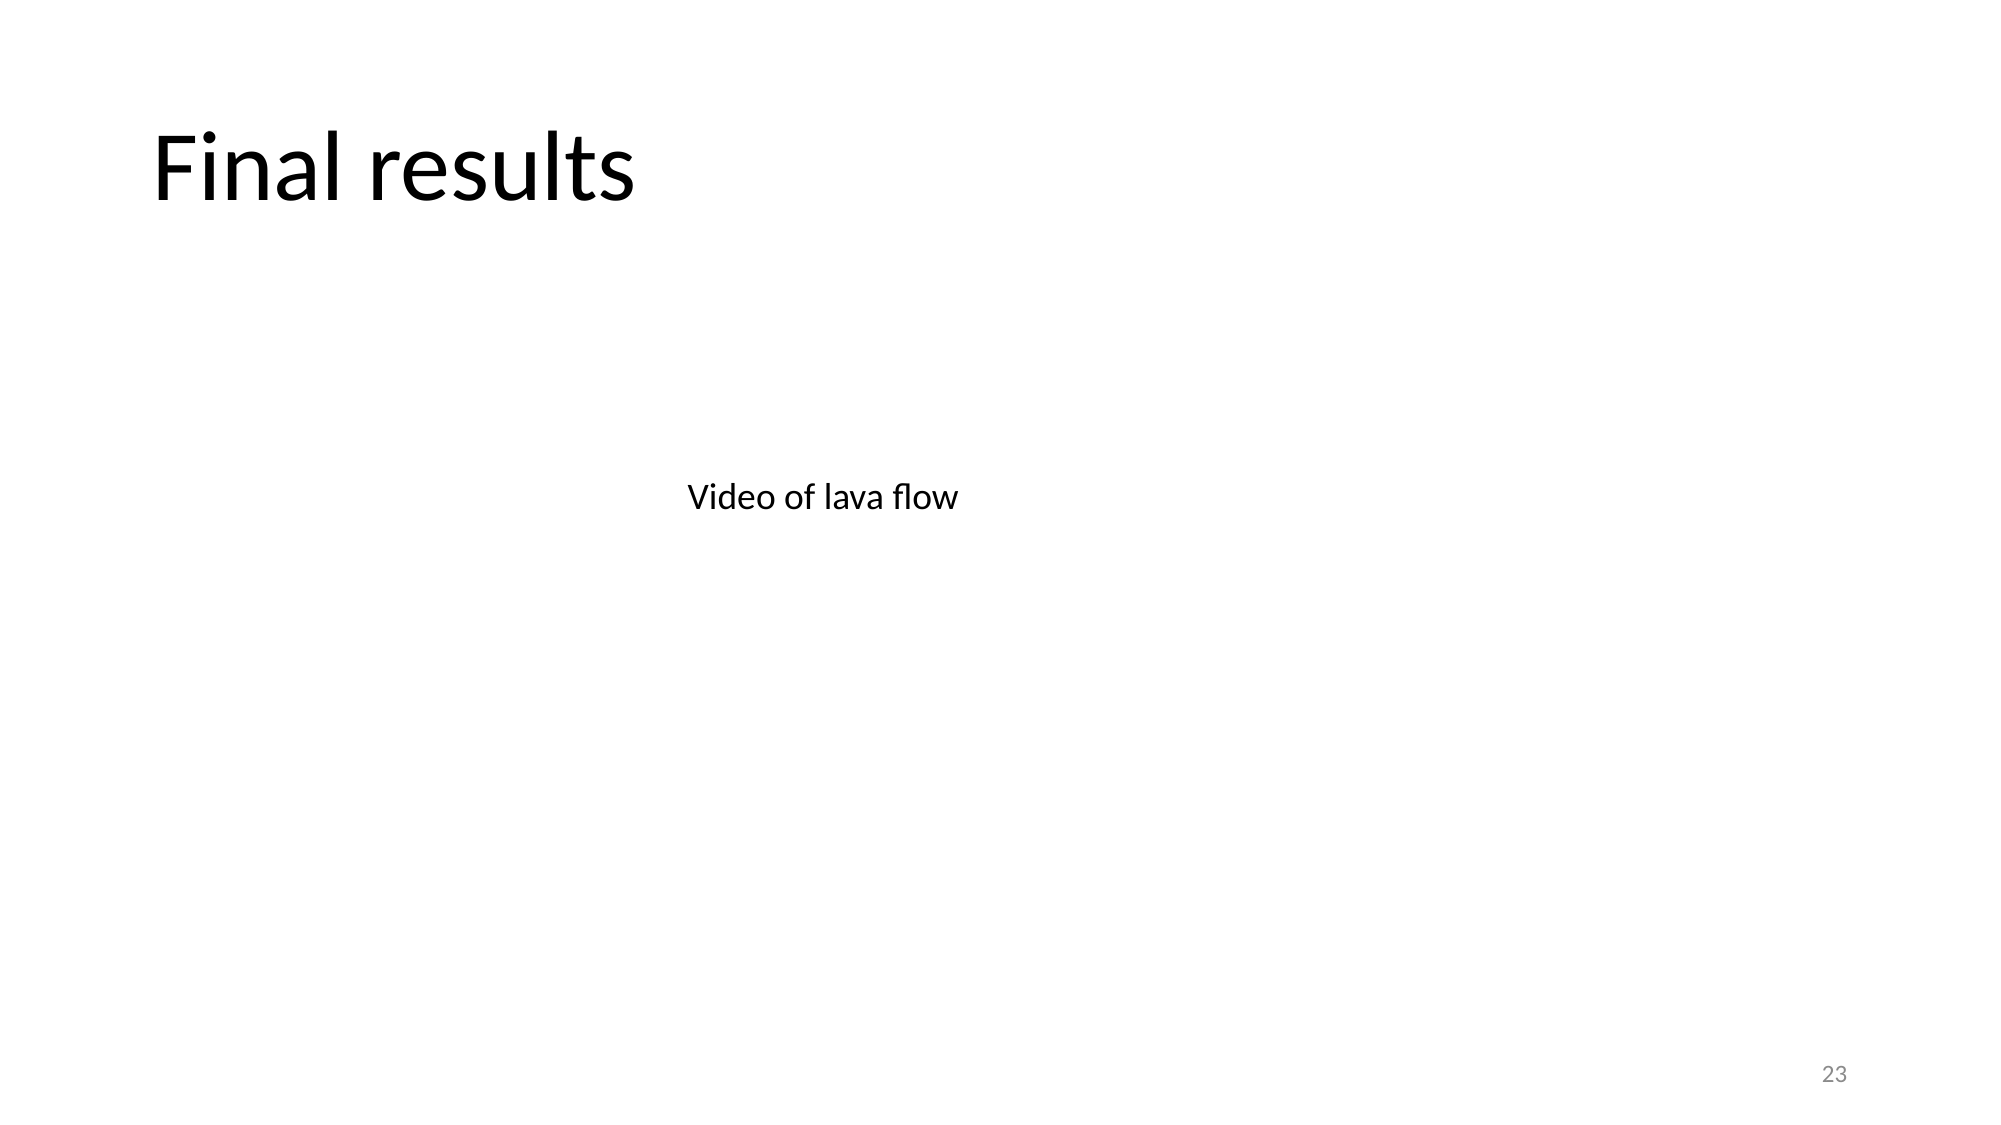

# Final results
Video of lava flow

23